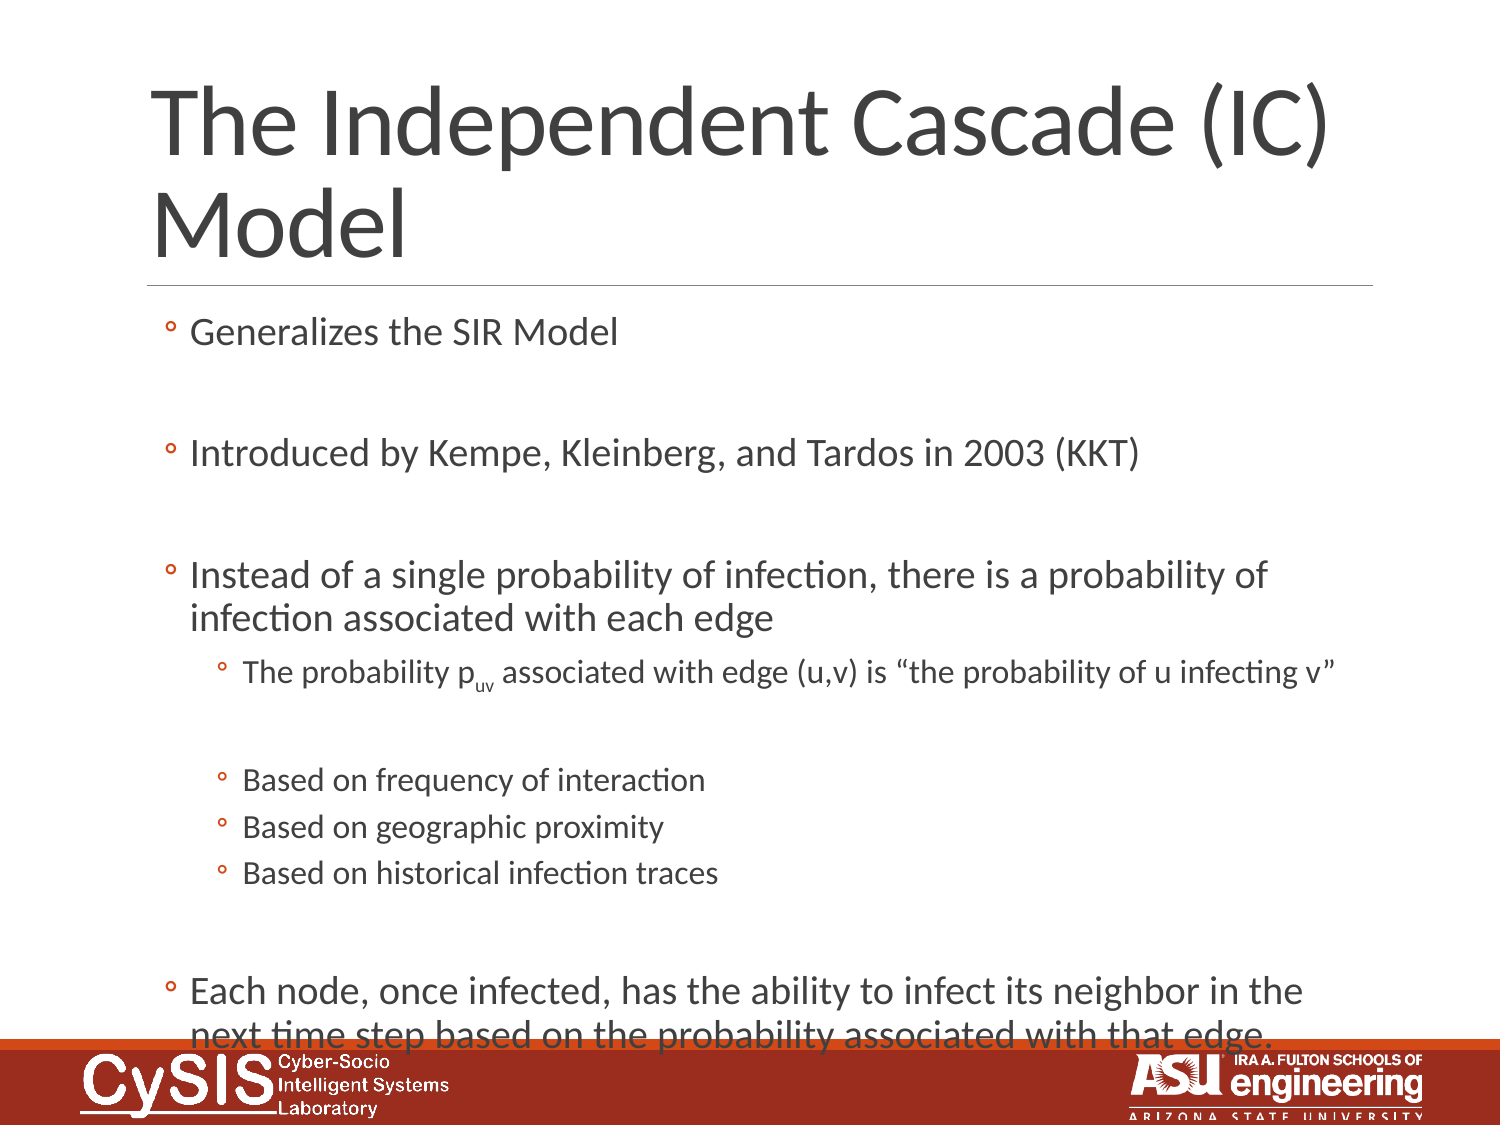

# The Independent Cascade (IC) Model
Generalizes the SIR Model

Introduced by Kempe, Kleinberg, and Tardos in 2003 (KKT)

Instead of a single probability of infection, there is a probability of infection associated with each edge
The probability puv associated with edge (u,v) is “the probability of u infecting v”

Based on frequency of interaction
Based on geographic proximity
Based on historical infection traces

Each node, once infected, has the ability to infect its neighbor in the next time step based on the probability associated with that edge.